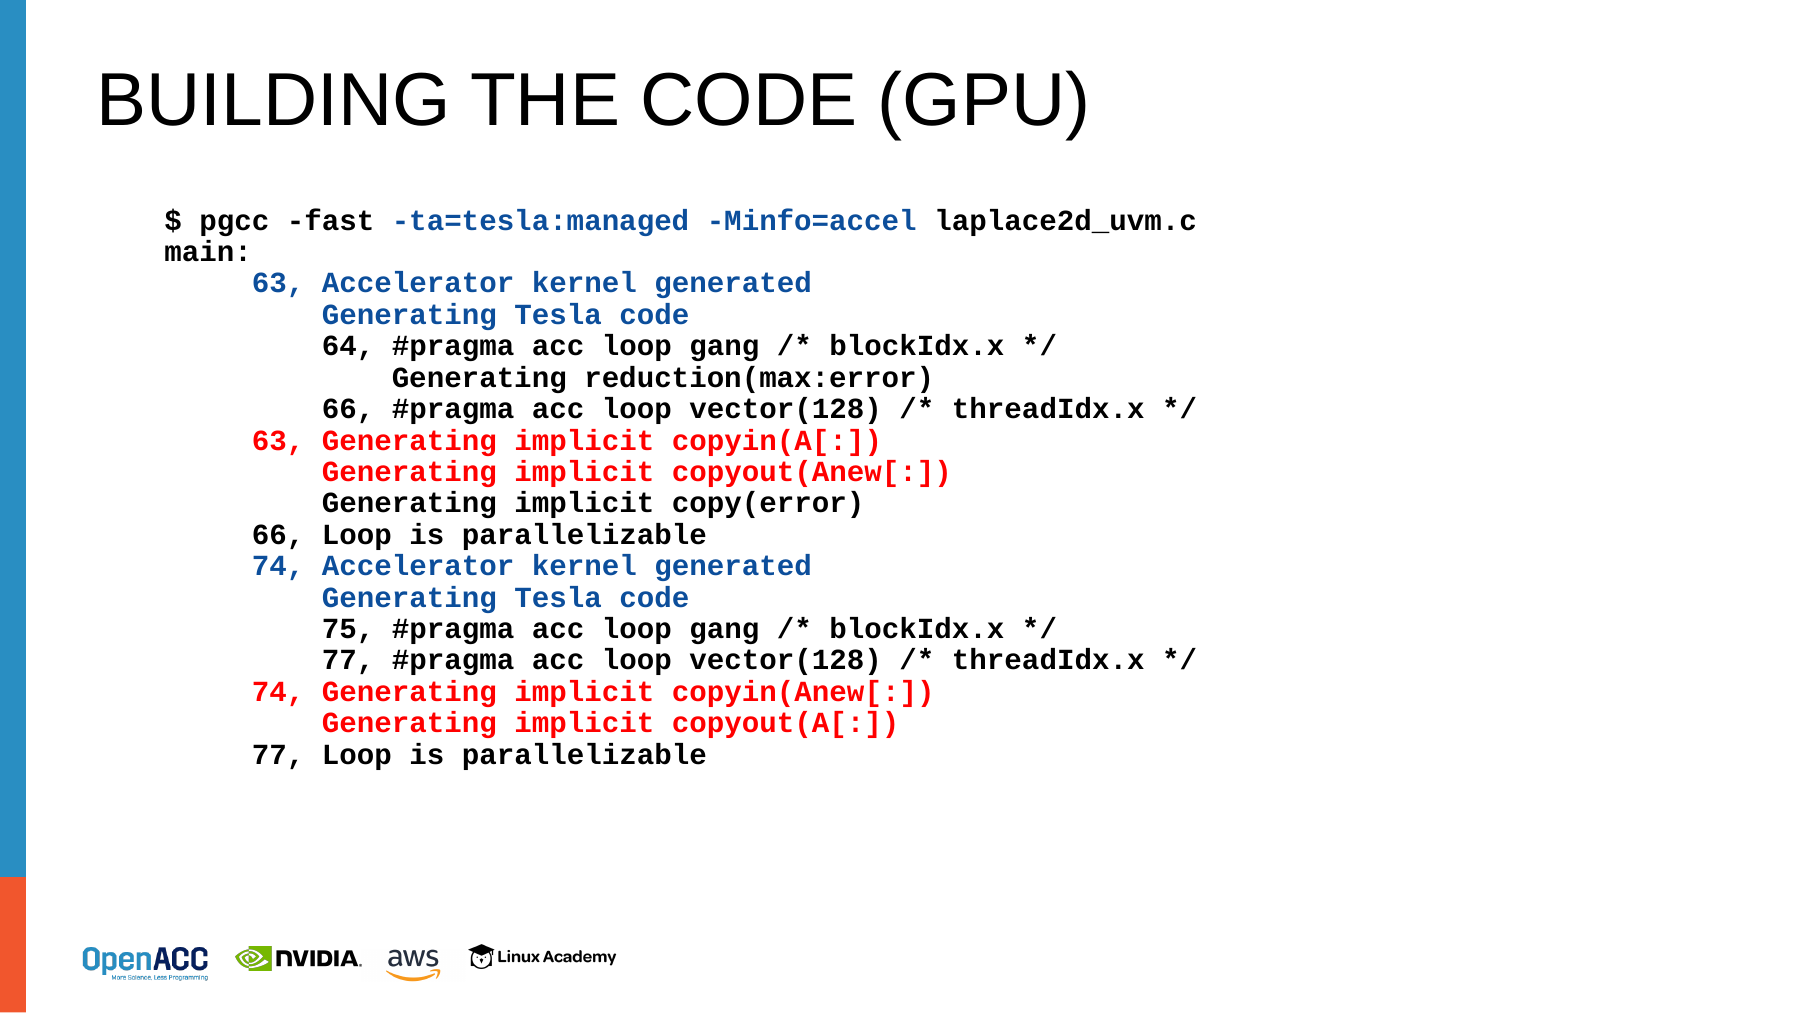

# Building the code (GPU)
$ pgcc -fast -ta=tesla:managed -Minfo=accel laplace2d_uvm.c
main:
     63, Accelerator kernel generated
         Generating Tesla code
         64, #pragma acc loop gang /* blockIdx.x */
             Generating reduction(max:error)
         66, #pragma acc loop vector(128) /* threadIdx.x */
     63, Generating implicit copyin(A[:])
         Generating implicit copyout(Anew[:])
         Generating implicit copy(error)
     66, Loop is parallelizable
     74, Accelerator kernel generated
         Generating Tesla code
         75, #pragma acc loop gang /* blockIdx.x */
         77, #pragma acc loop vector(128) /* threadIdx.x */
     74, Generating implicit copyin(Anew[:])
         Generating implicit copyout(A[:])
     77, Loop is parallelizable

40